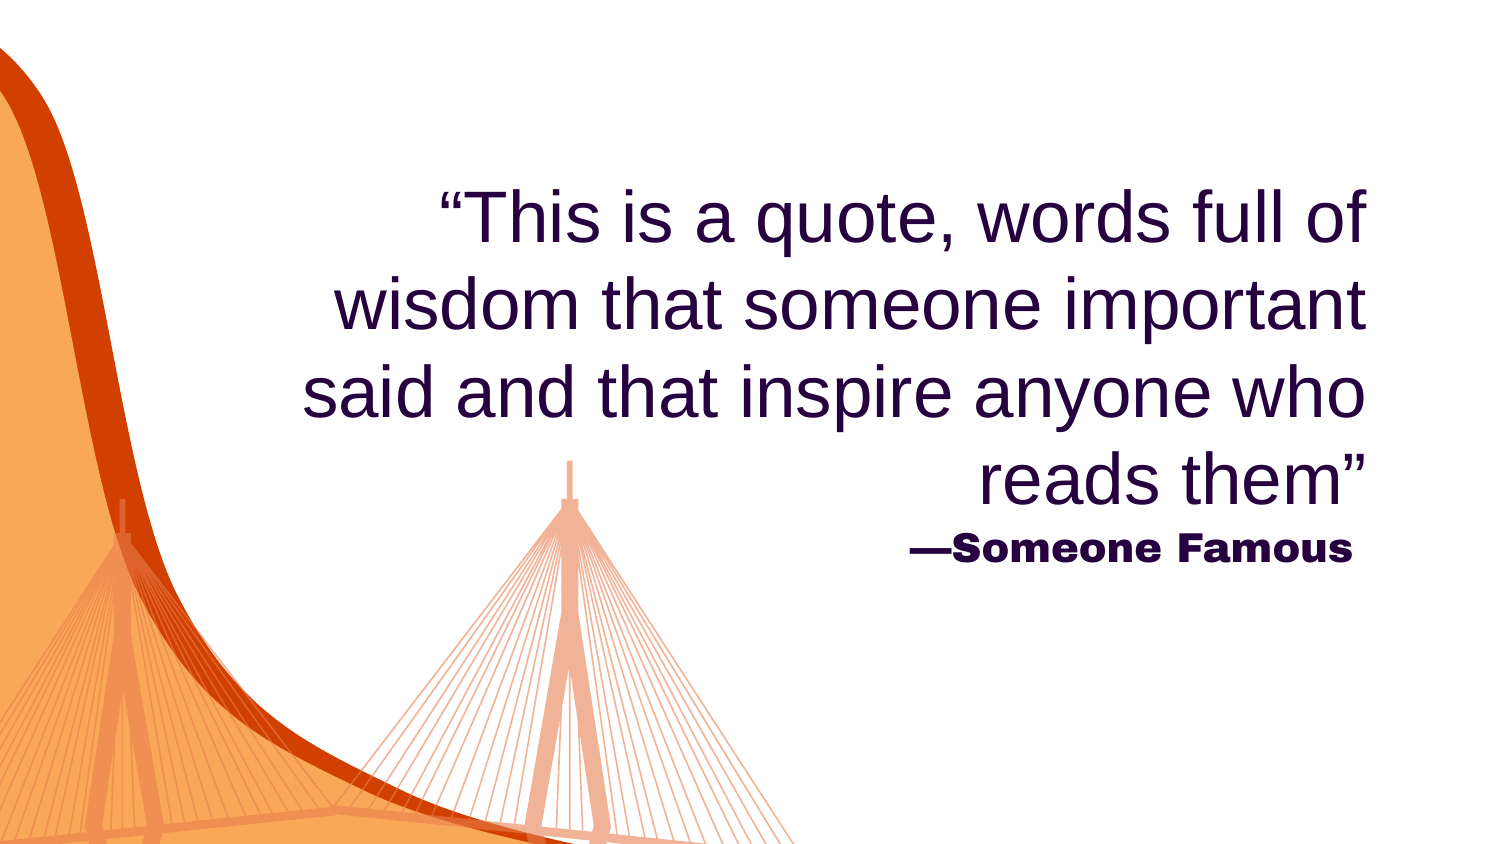

“This is a quote, words full of wisdom that someone important said and that inspire anyone who reads them”

# —Someone Famous